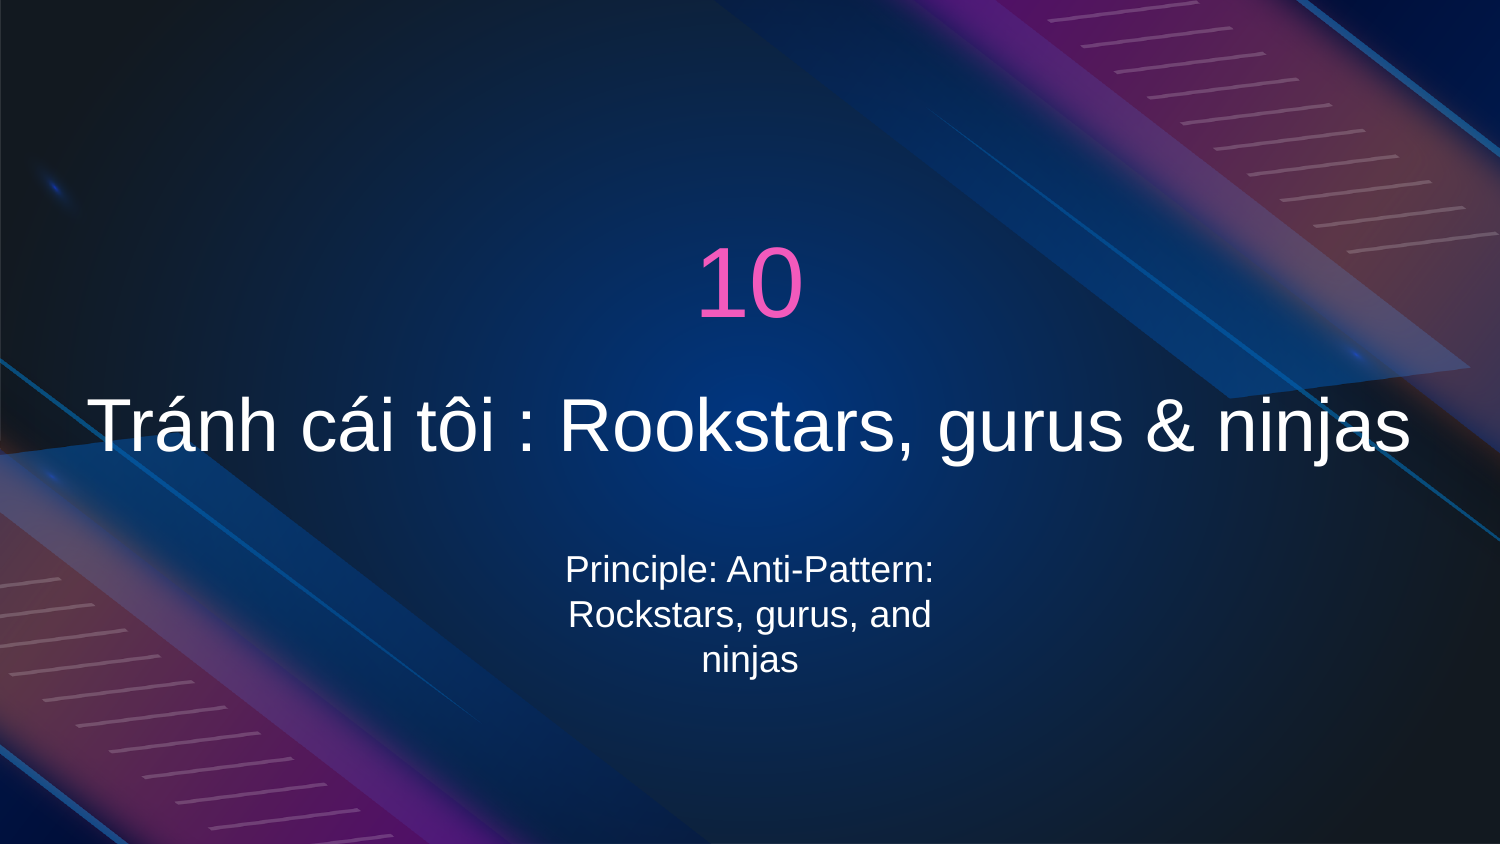

10
# Tránh cái tôi : Rookstars, gurus & ninjas
Principle: Anti-Pattern: Rockstars, gurus, and ninjas